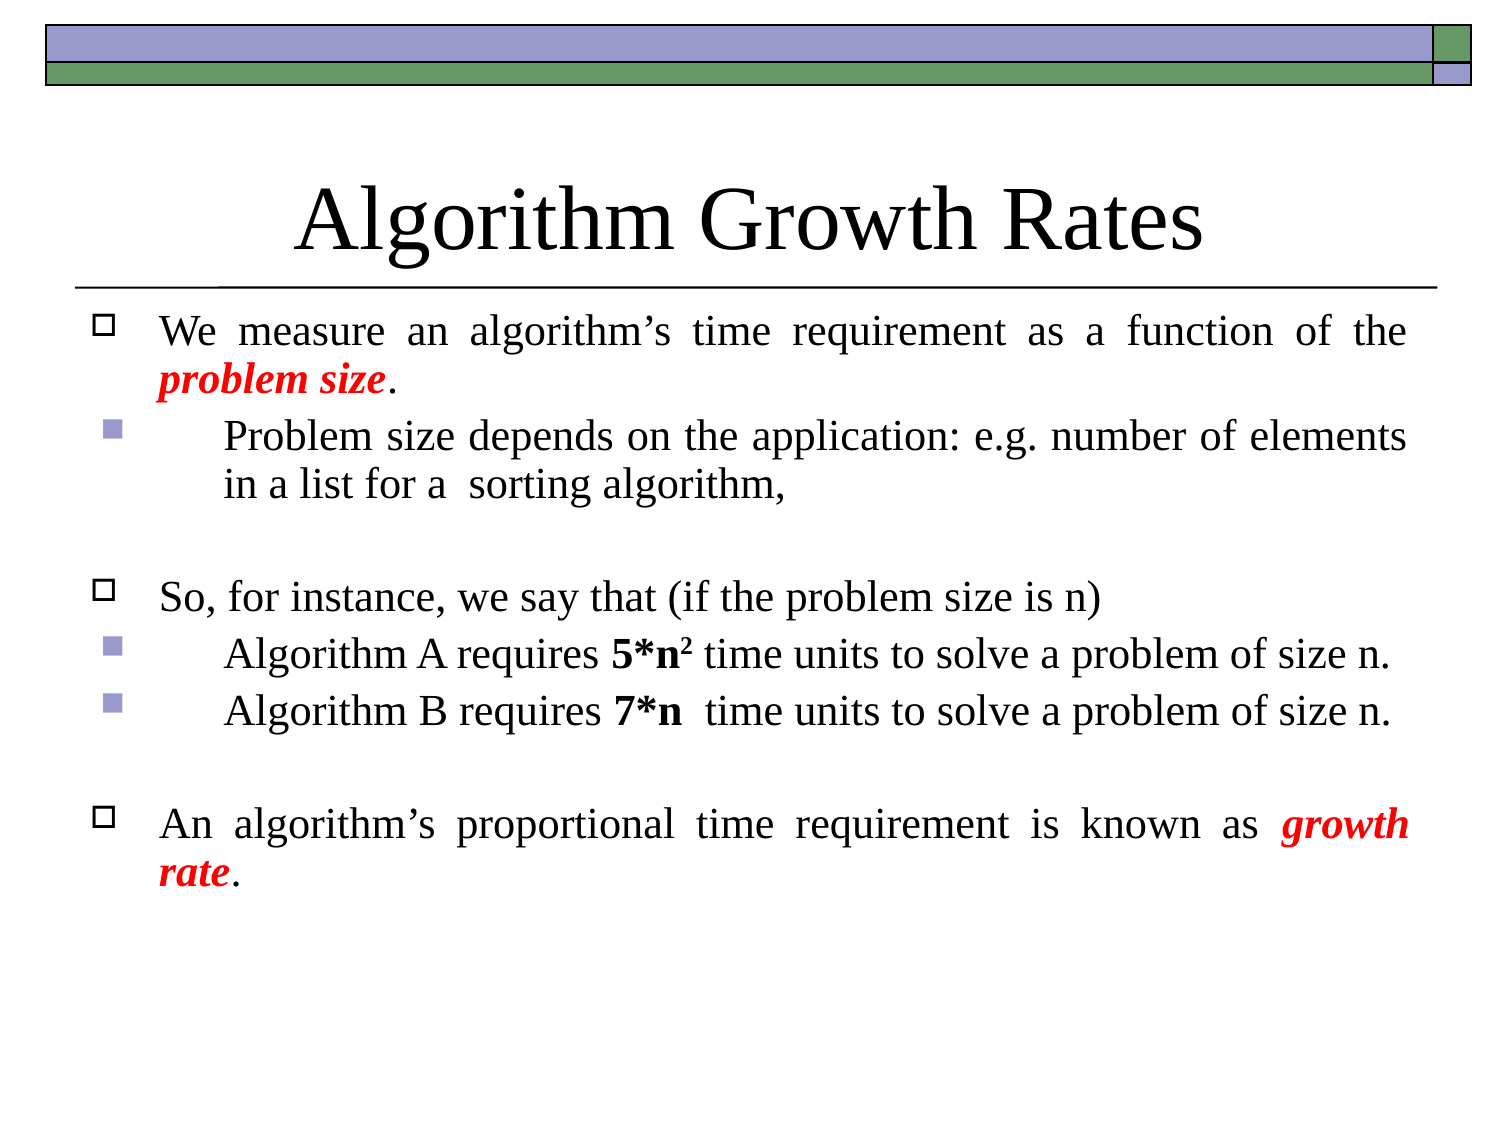

# Algorithm Growth Rates
We measure an algorithm’s time requirement as a function of the problem size.
Problem size depends on the application: e.g. number of elements in a list for a  sorting algorithm,

So, for instance, we say that (if the problem size is n)
Algorithm A requires 5*n2 time units to solve a problem of size n.
Algorithm B requires 7*n  time units to solve a problem of size n.

An algorithm’s proportional time requirement is known as growth rate.